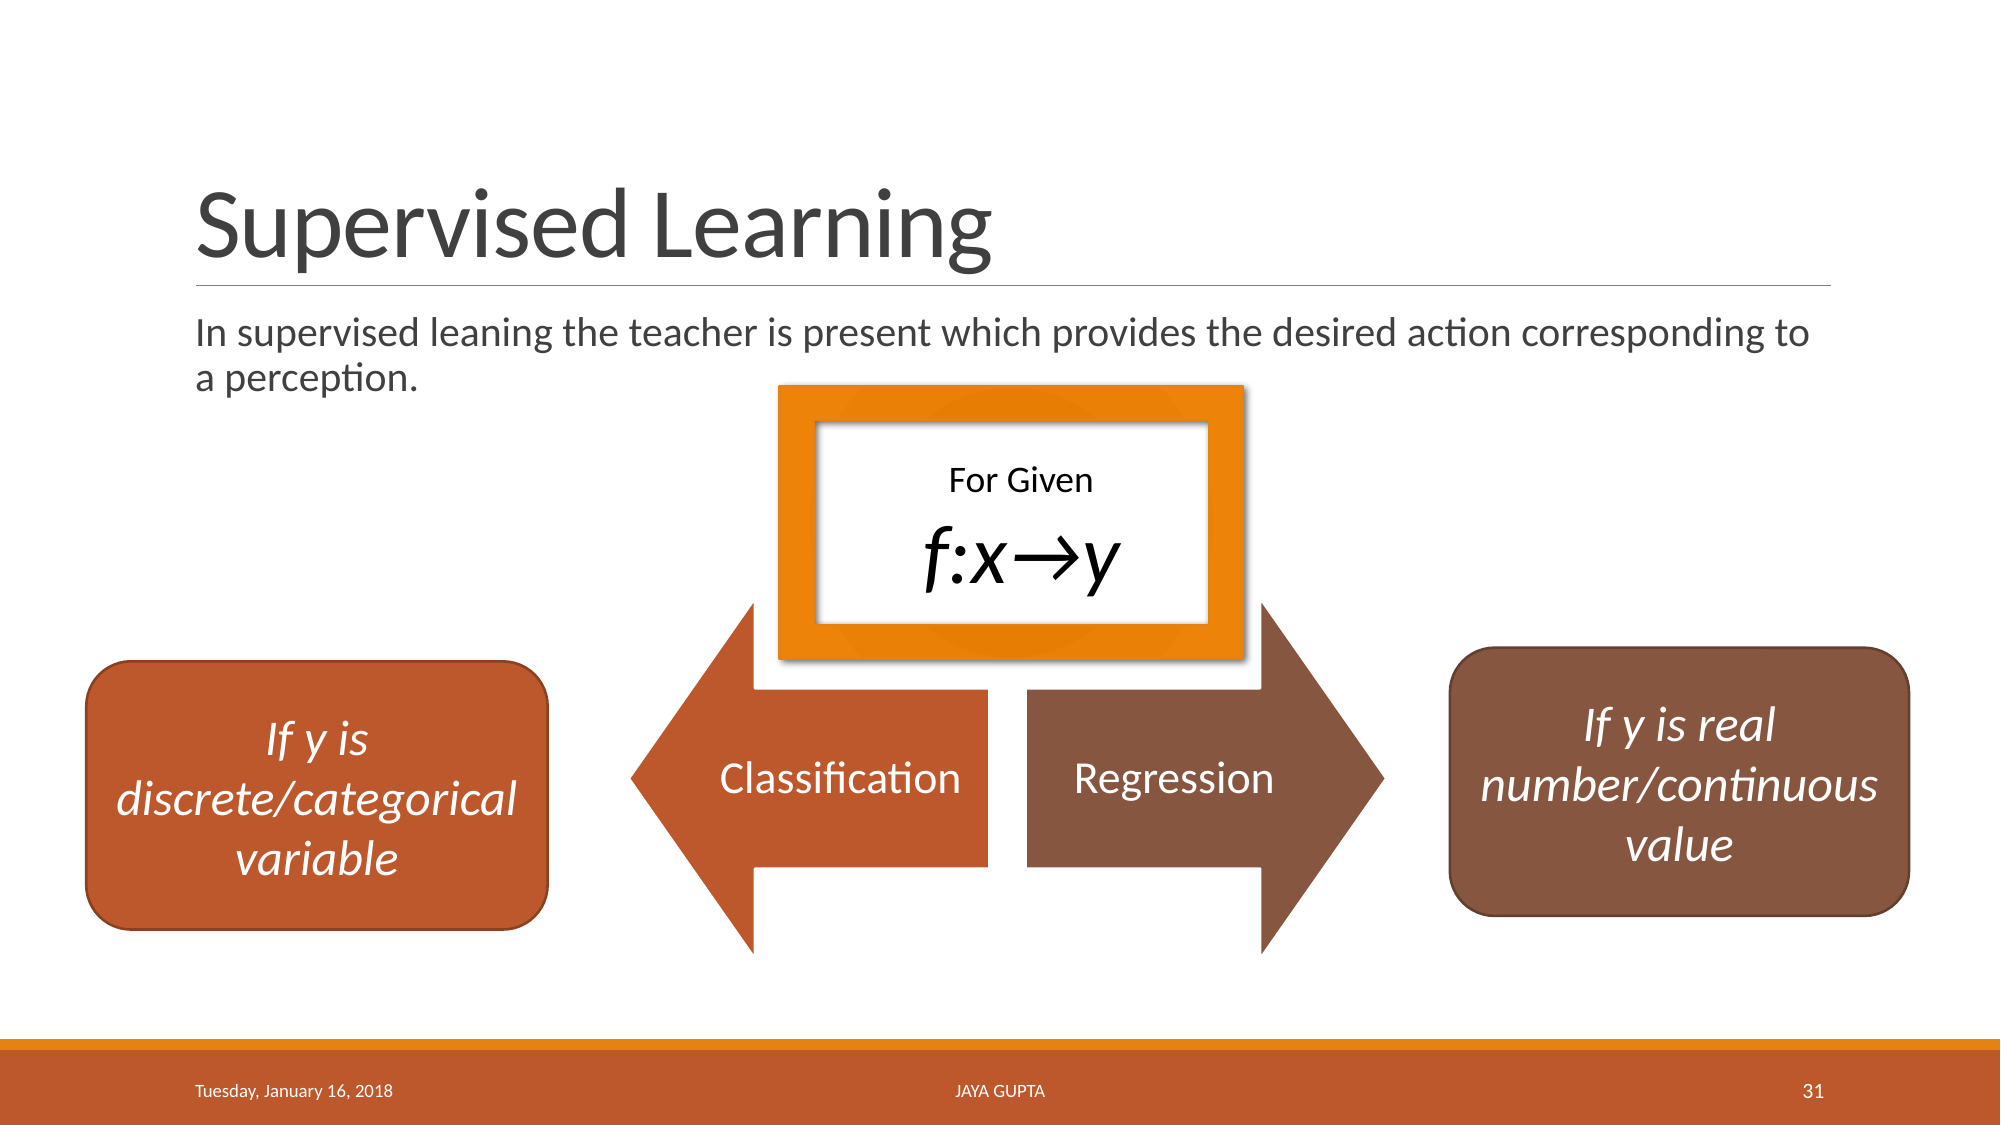

# Supervised Learning
In supervised leaning the teacher is present which provides the desired action corresponding to a perception.

For Given
f:x→y
Classification
Regression
If y is real number/continuous value
If y is discrete/categorical variable
Tuesday, January 16, 2018
JAYA GUPTA
31